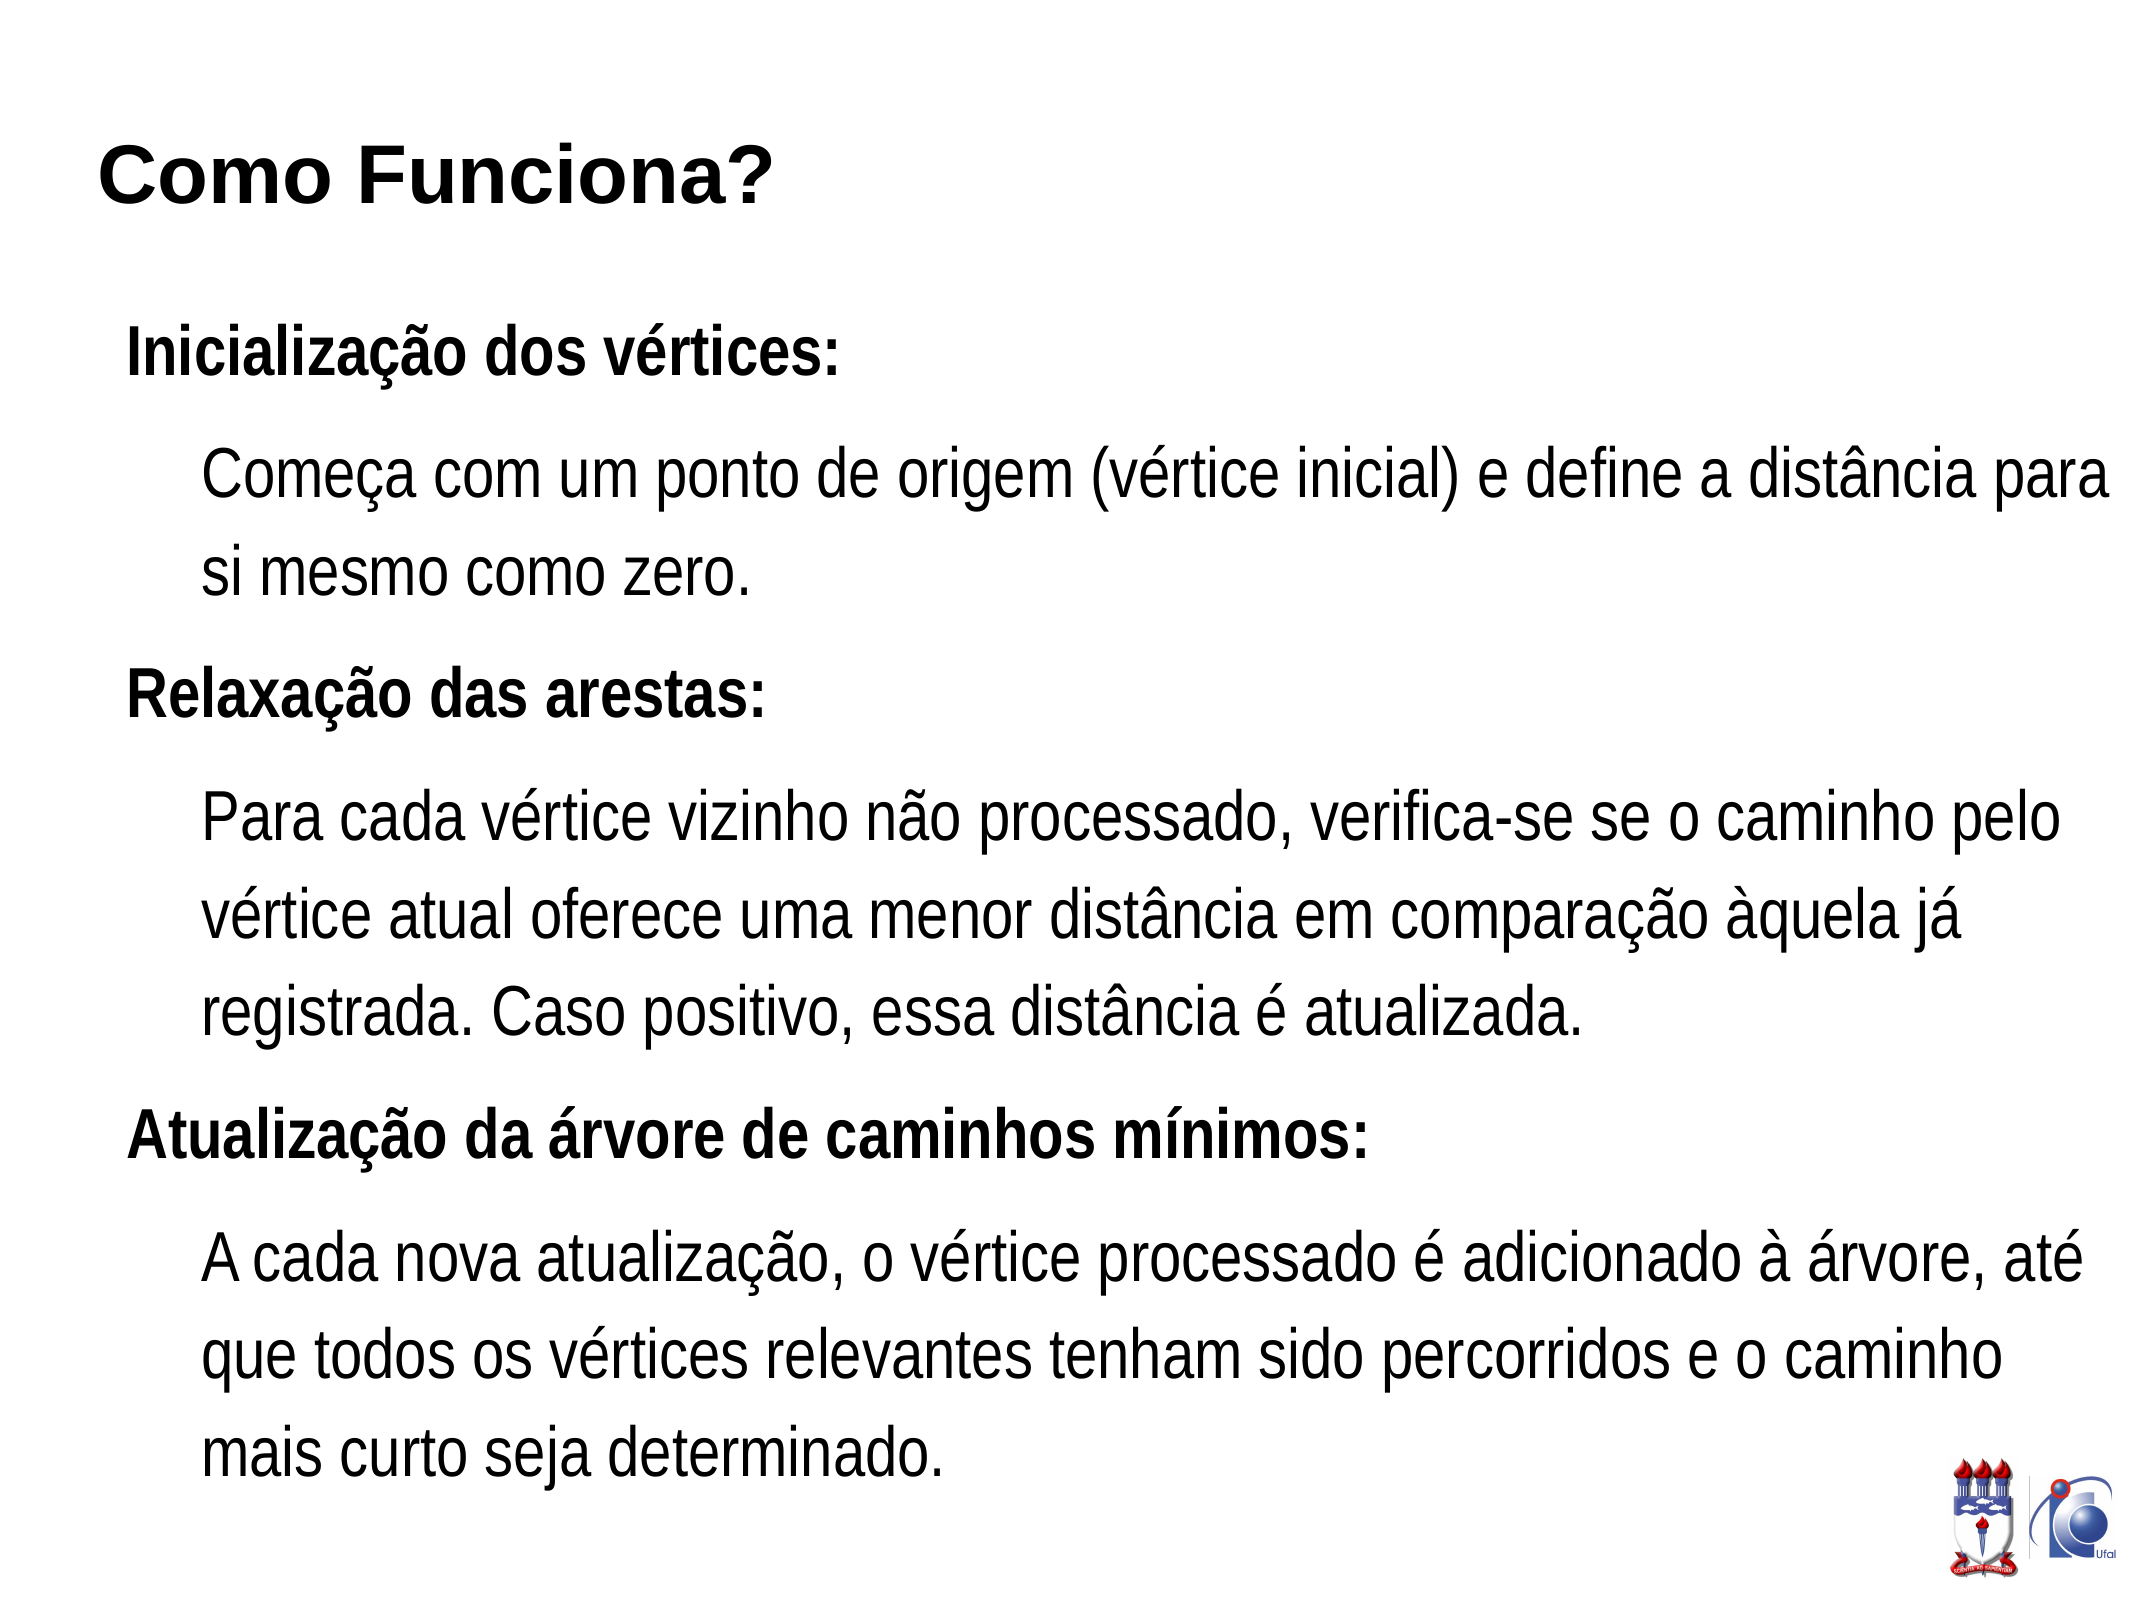

# Como Funciona?
Inicialização dos vértices:
Começa com um ponto de origem (vértice inicial) e define a distância para si mesmo como zero.
Relaxação das arestas:
Para cada vértice vizinho não processado, verifica-se se o caminho pelo vértice atual oferece uma menor distância em comparação àquela já registrada. Caso positivo, essa distância é atualizada.
Atualização da árvore de caminhos mínimos:
A cada nova atualização, o vértice processado é adicionado à árvore, até que todos os vértices relevantes tenham sido percorridos e o caminho mais curto seja determinado.